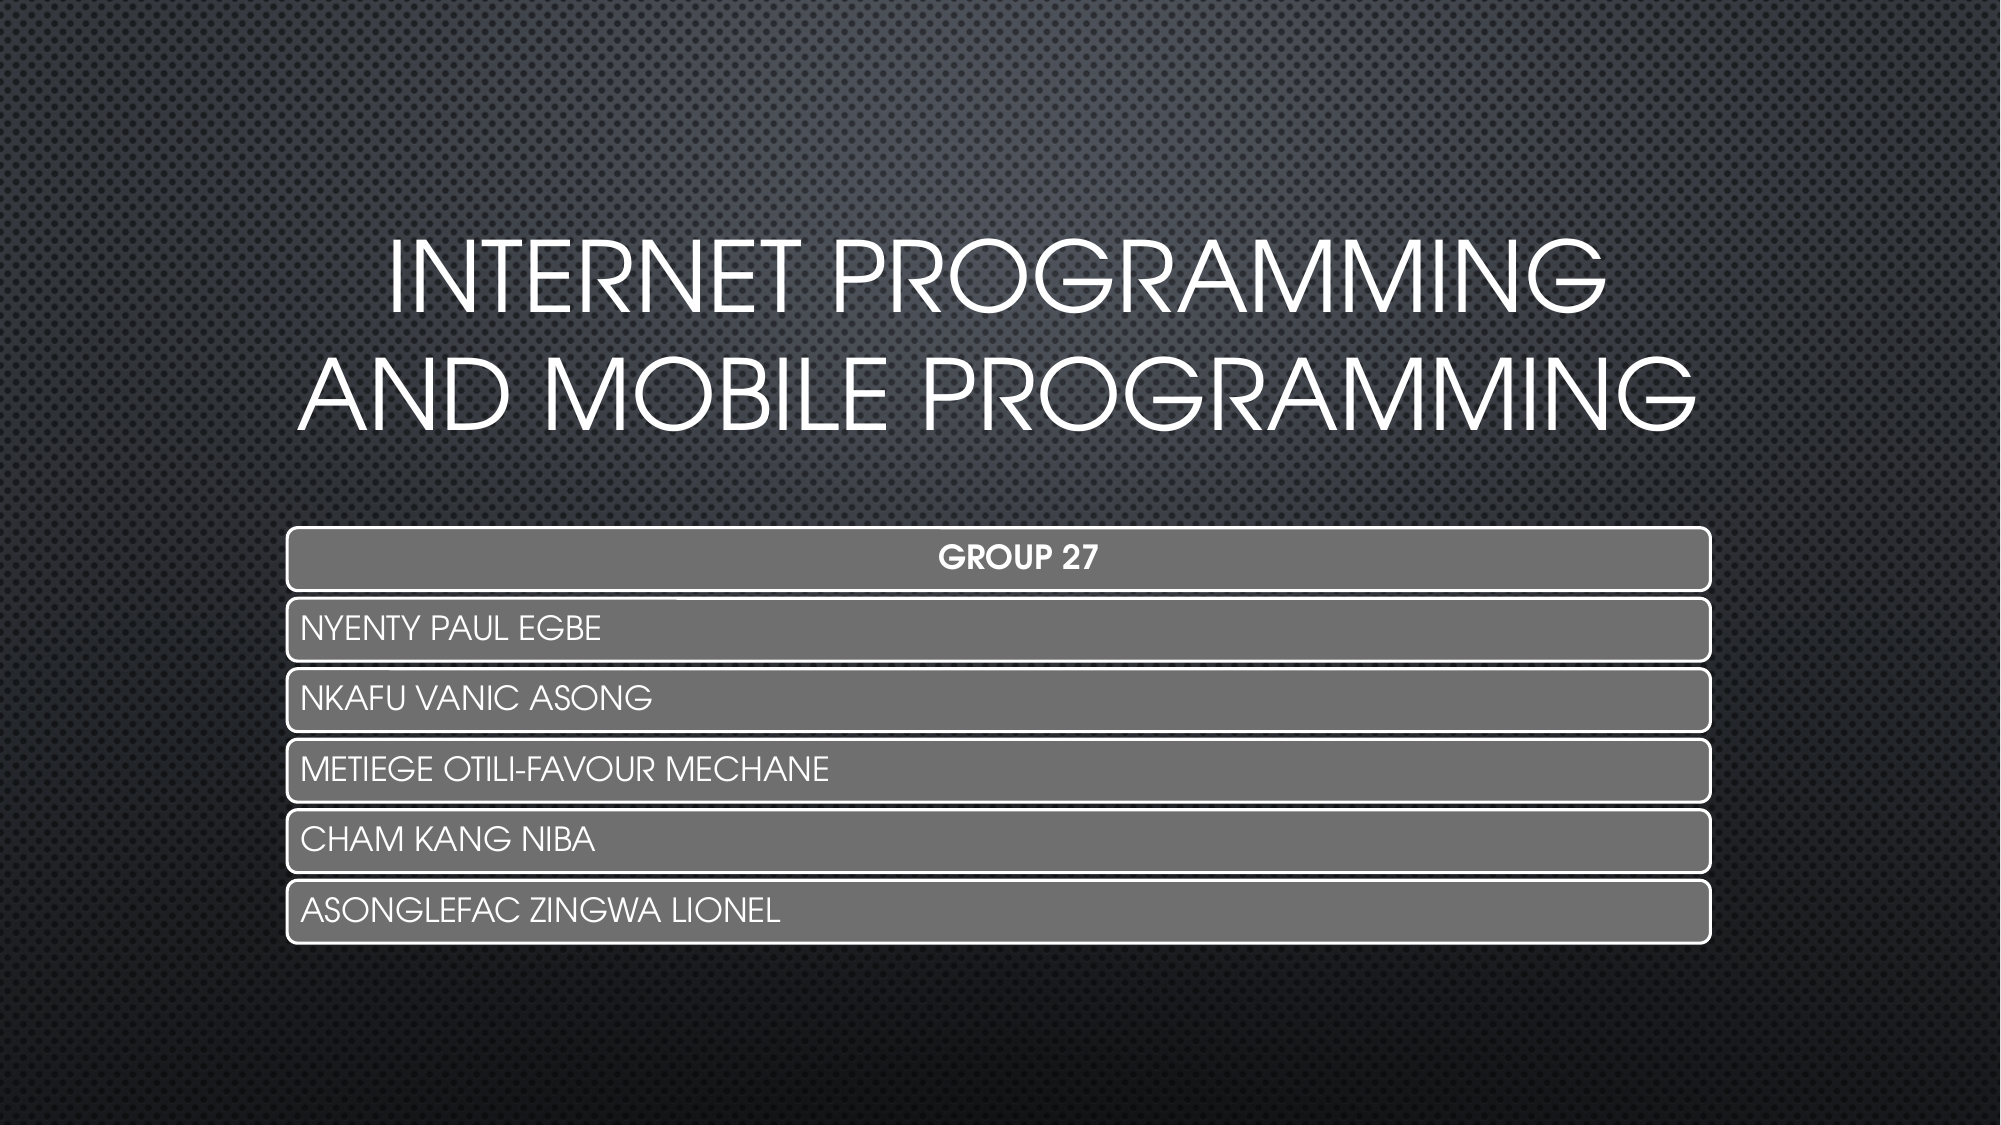

# INTERNET PROGRAMMING AND MOBILE PROGRAMMING

                                                                     GROUP 27
NYENTY PAUL EGBE
NKAFU VANIC ASONG
METIEGE OTILI-FAVOUR MECHANE
CHAM KANG NIBA
ASONGLEFAC ZINGWA LIONEL